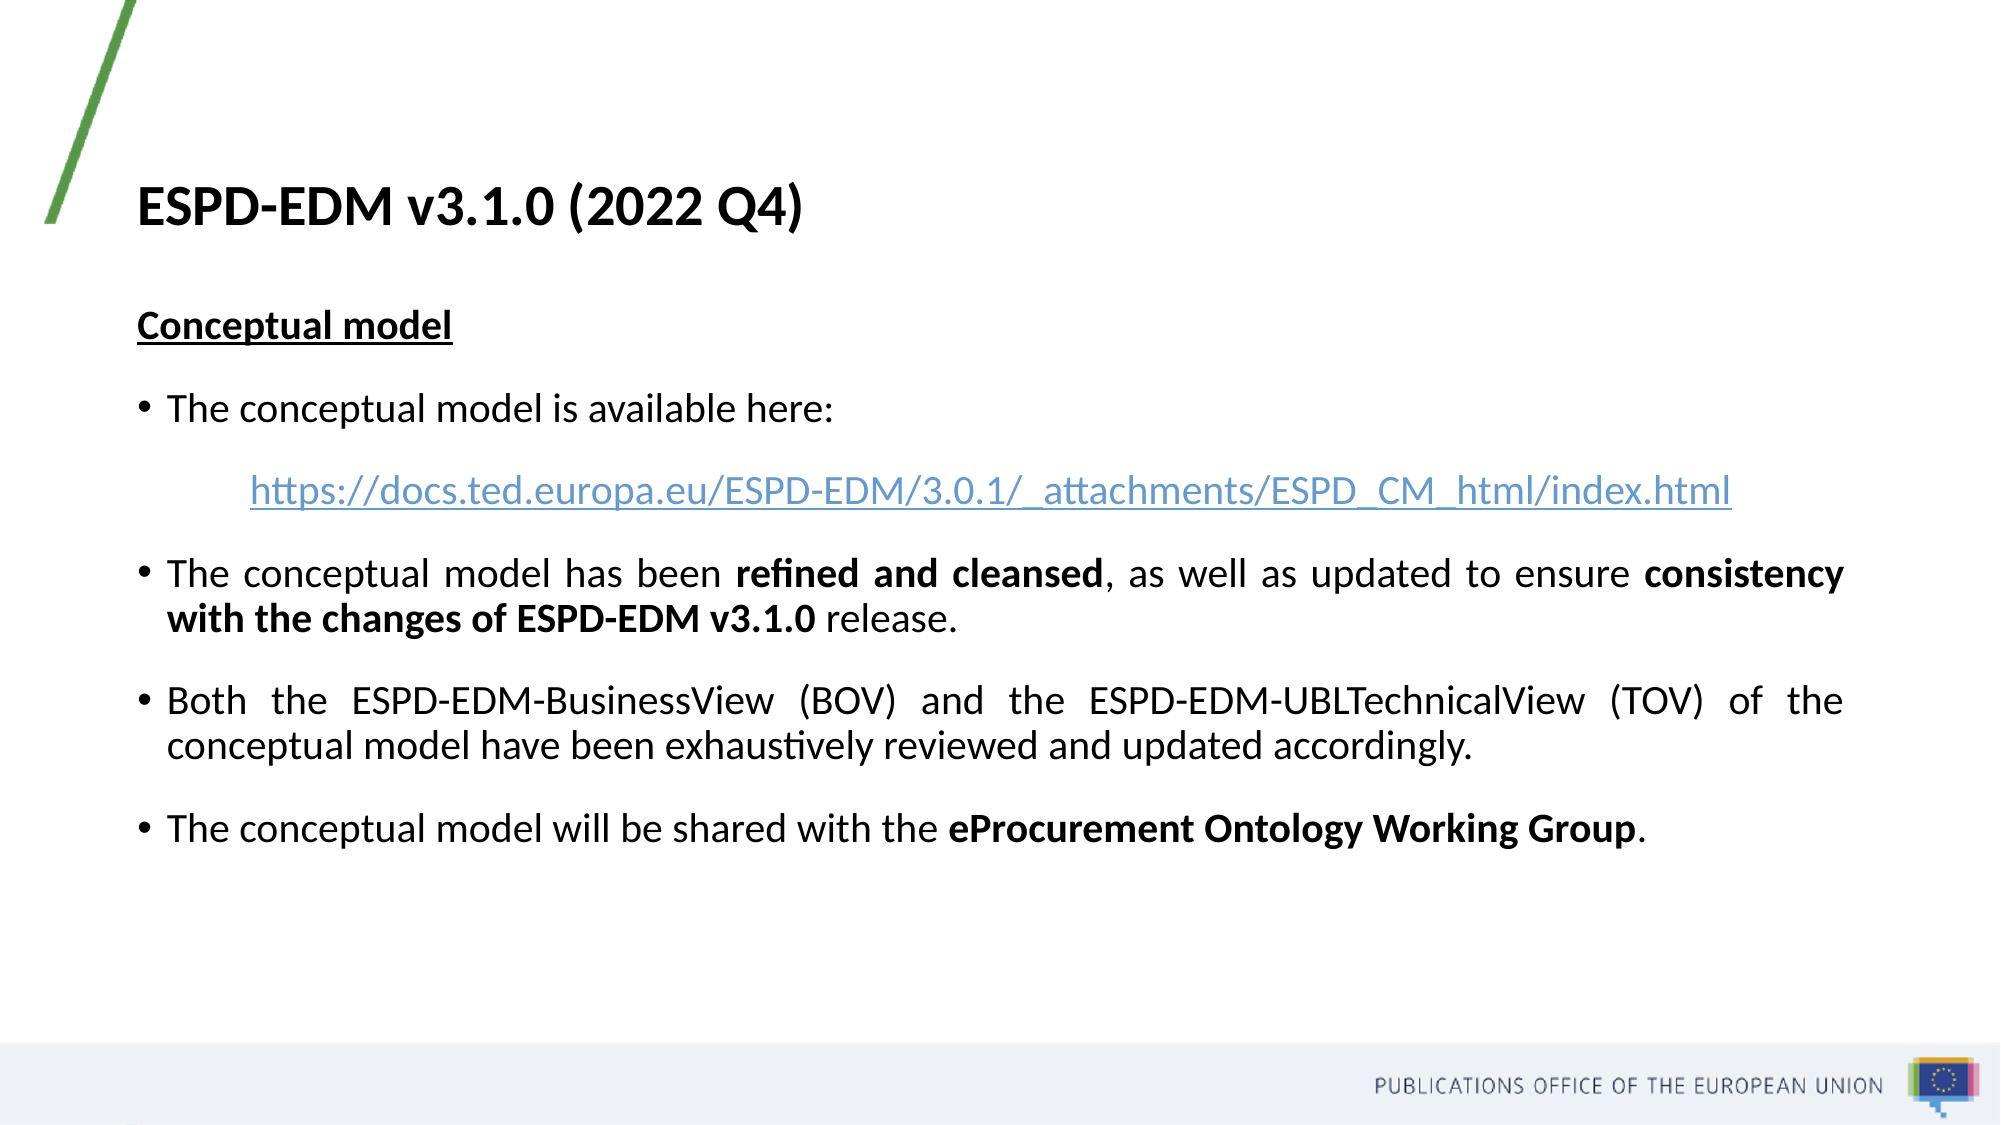

# ESPD-EDM v3.1.0 (2022 Q4)
Conceptual model
The conceptual model is available here:
https://docs.ted.europa.eu/ESPD-EDM/3.0.1/_attachments/ESPD_CM_html/index.html
The conceptual model has been refined and cleansed, as well as updated to ensure consistency with the changes of ESPD-EDM v3.1.0 release.
Both the ESPD-EDM-BusinessView (BOV) and the ESPD-EDM-UBLTechnicalView (TOV) of the conceptual model have been exhaustively reviewed and updated accordingly.
The conceptual model will be shared with the eProcurement Ontology Working Group.